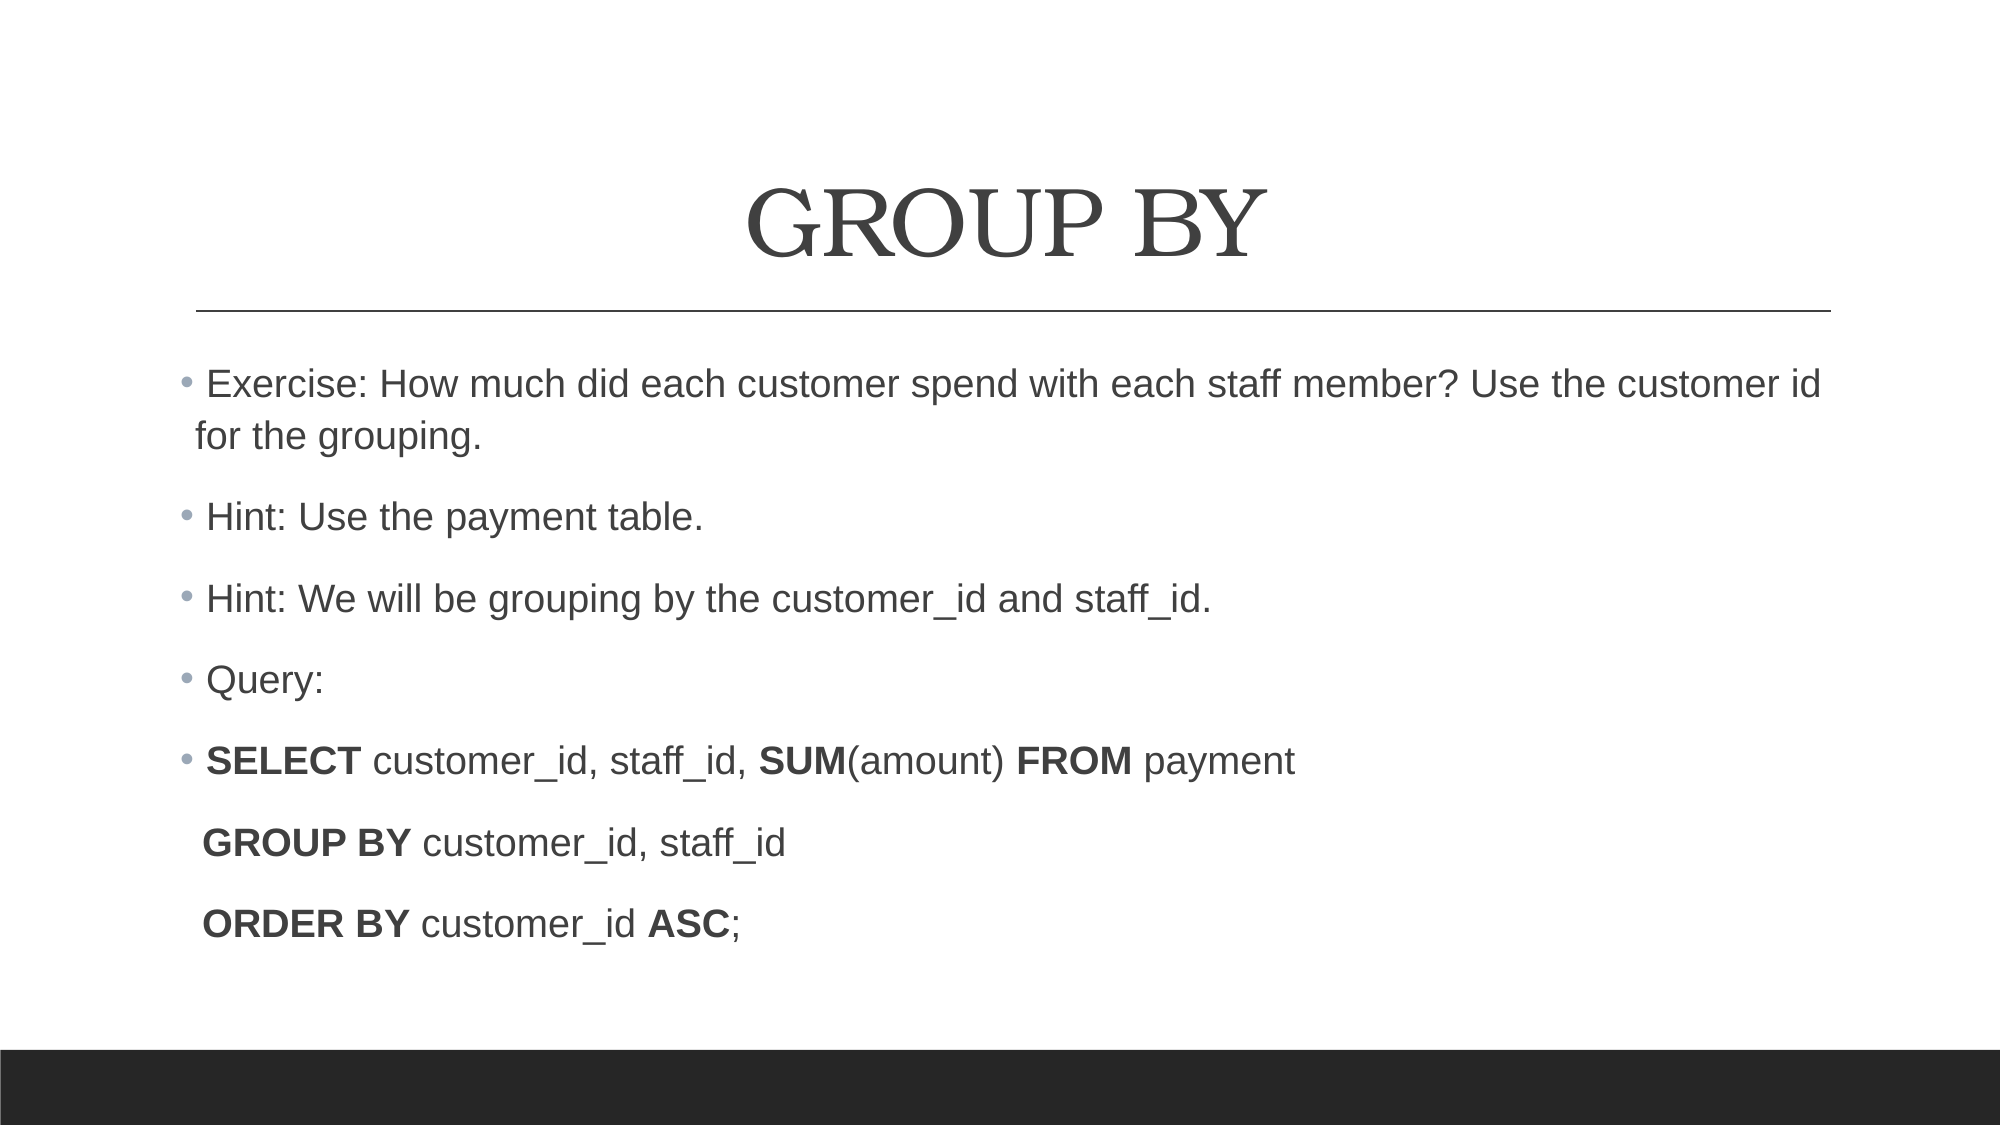

# GROUP BY
 Exercise: How much did each customer spend with each staff member? Use the customer id for the grouping.
 Hint: Use the payment table.
 Hint: We will be grouping by the customer_id and staff_id.
 Query:
 SELECT customer_id, staff_id, SUM(amount) FROM payment
  GROUP BY customer_id, staff_id
  ORDER BY customer_id ASC;